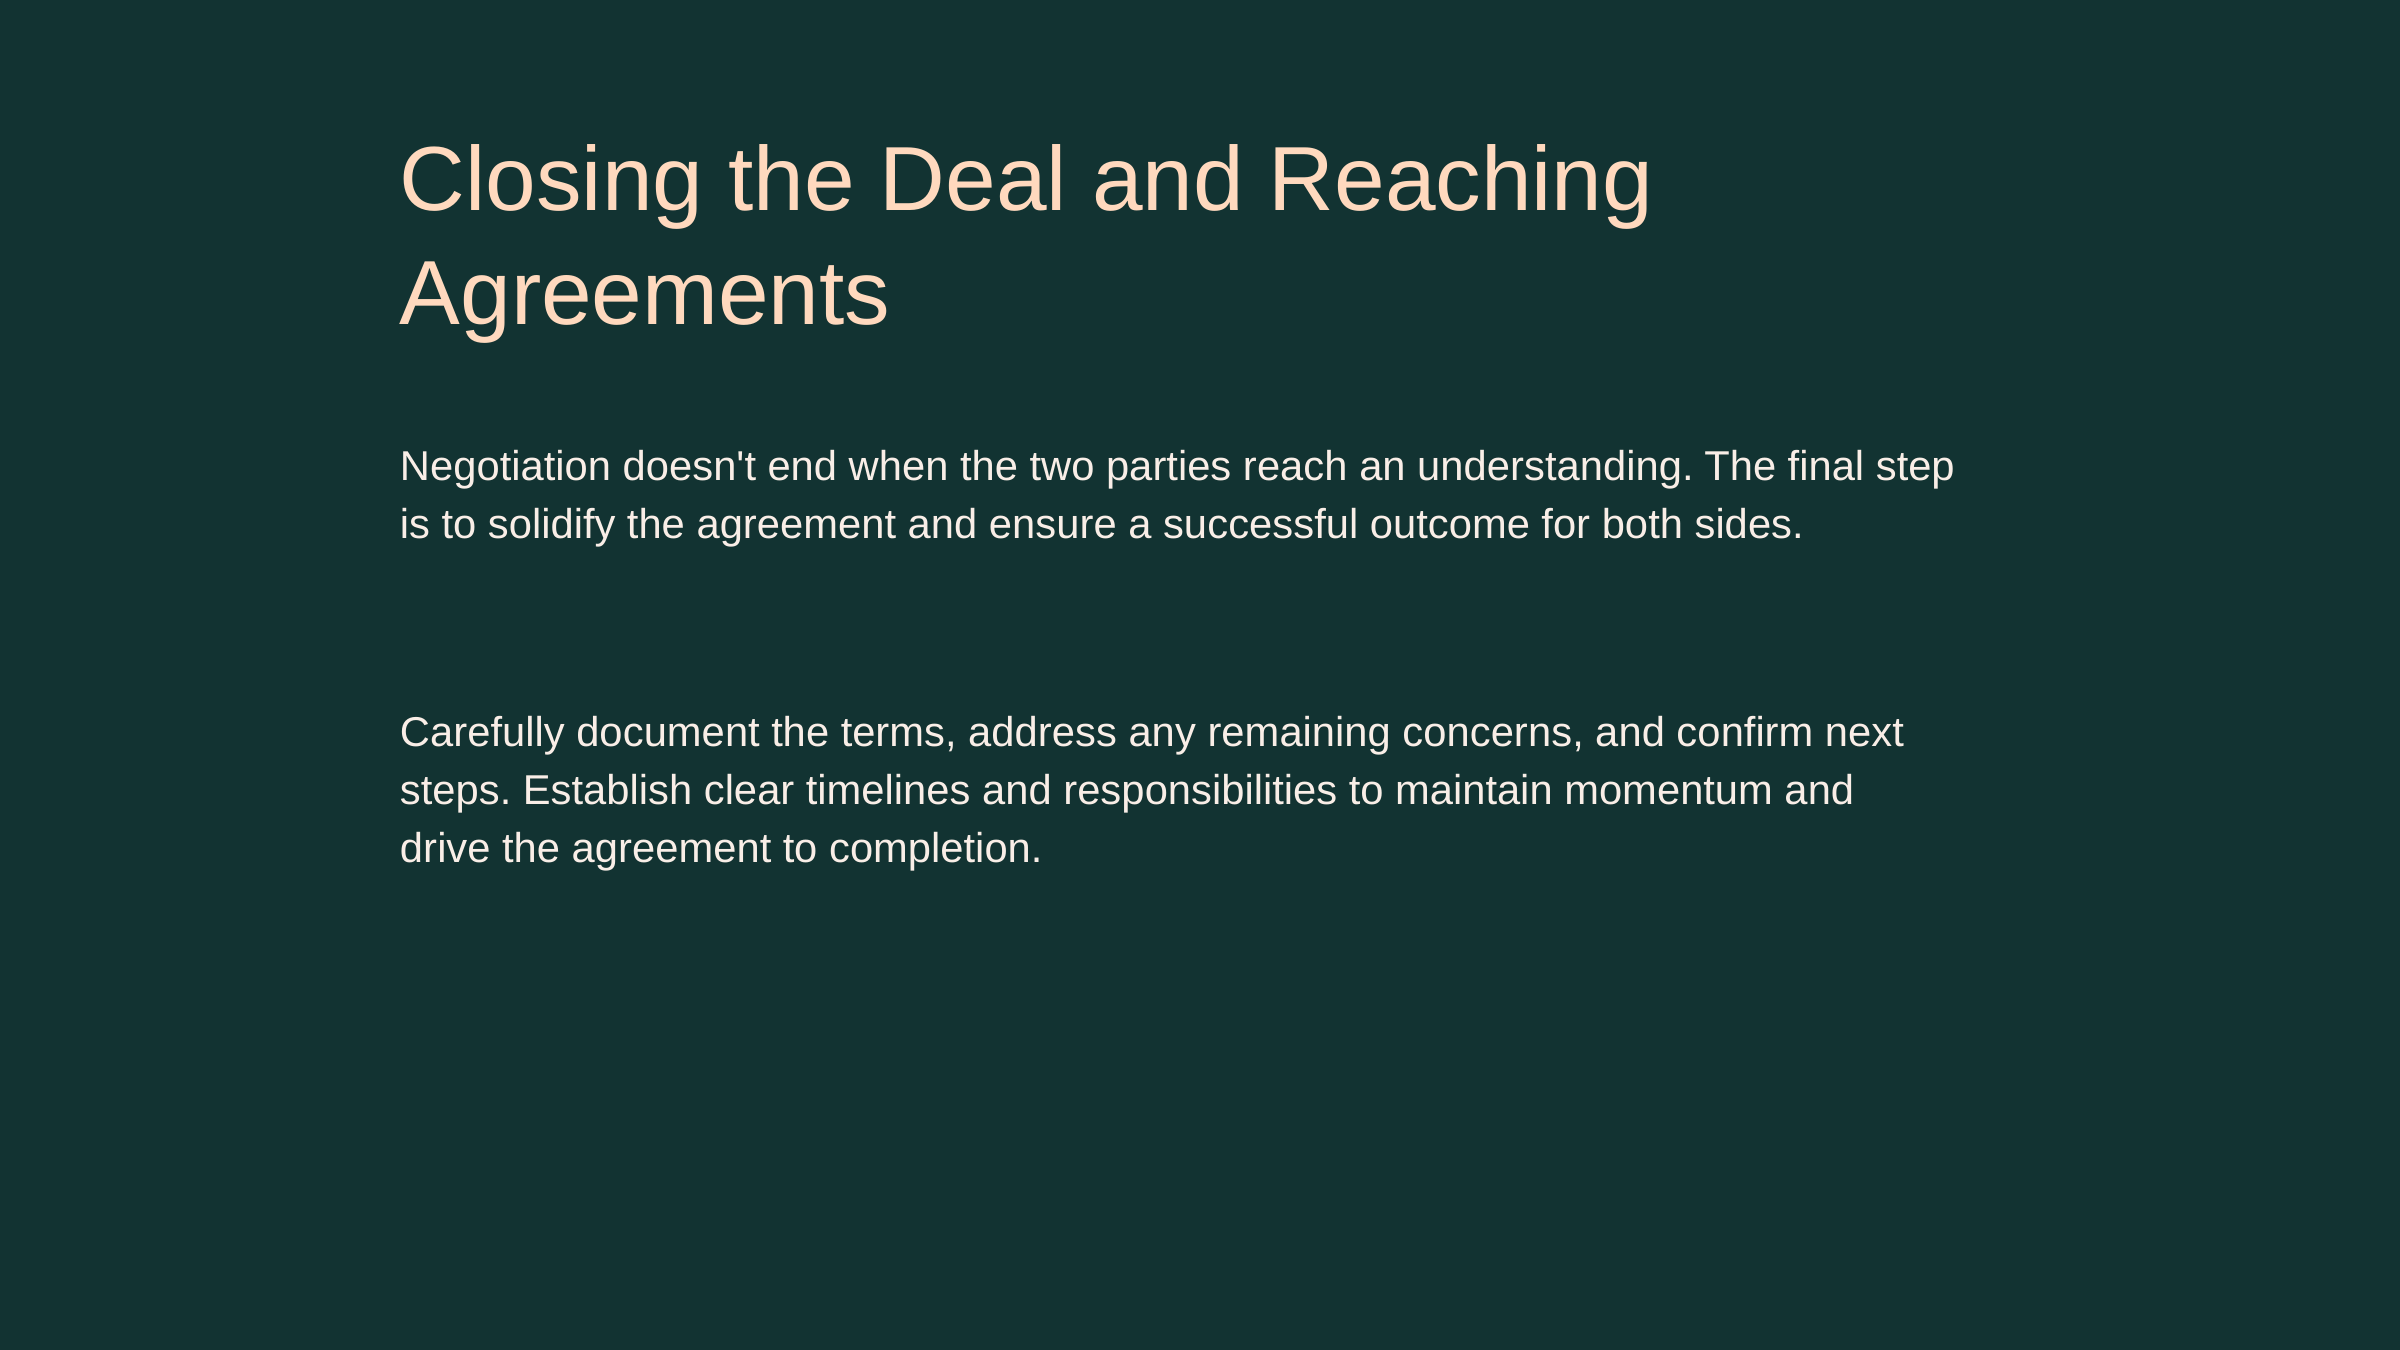

Closing the Deal and Reaching Agreements
Negotiation doesn't end when the two parties reach an understanding. The final step is to solidify the agreement and ensure a successful outcome for both sides.
Carefully document the terms, address any remaining concerns, and confirm next steps. Establish clear timelines and responsibilities to maintain momentum and drive the agreement to completion.